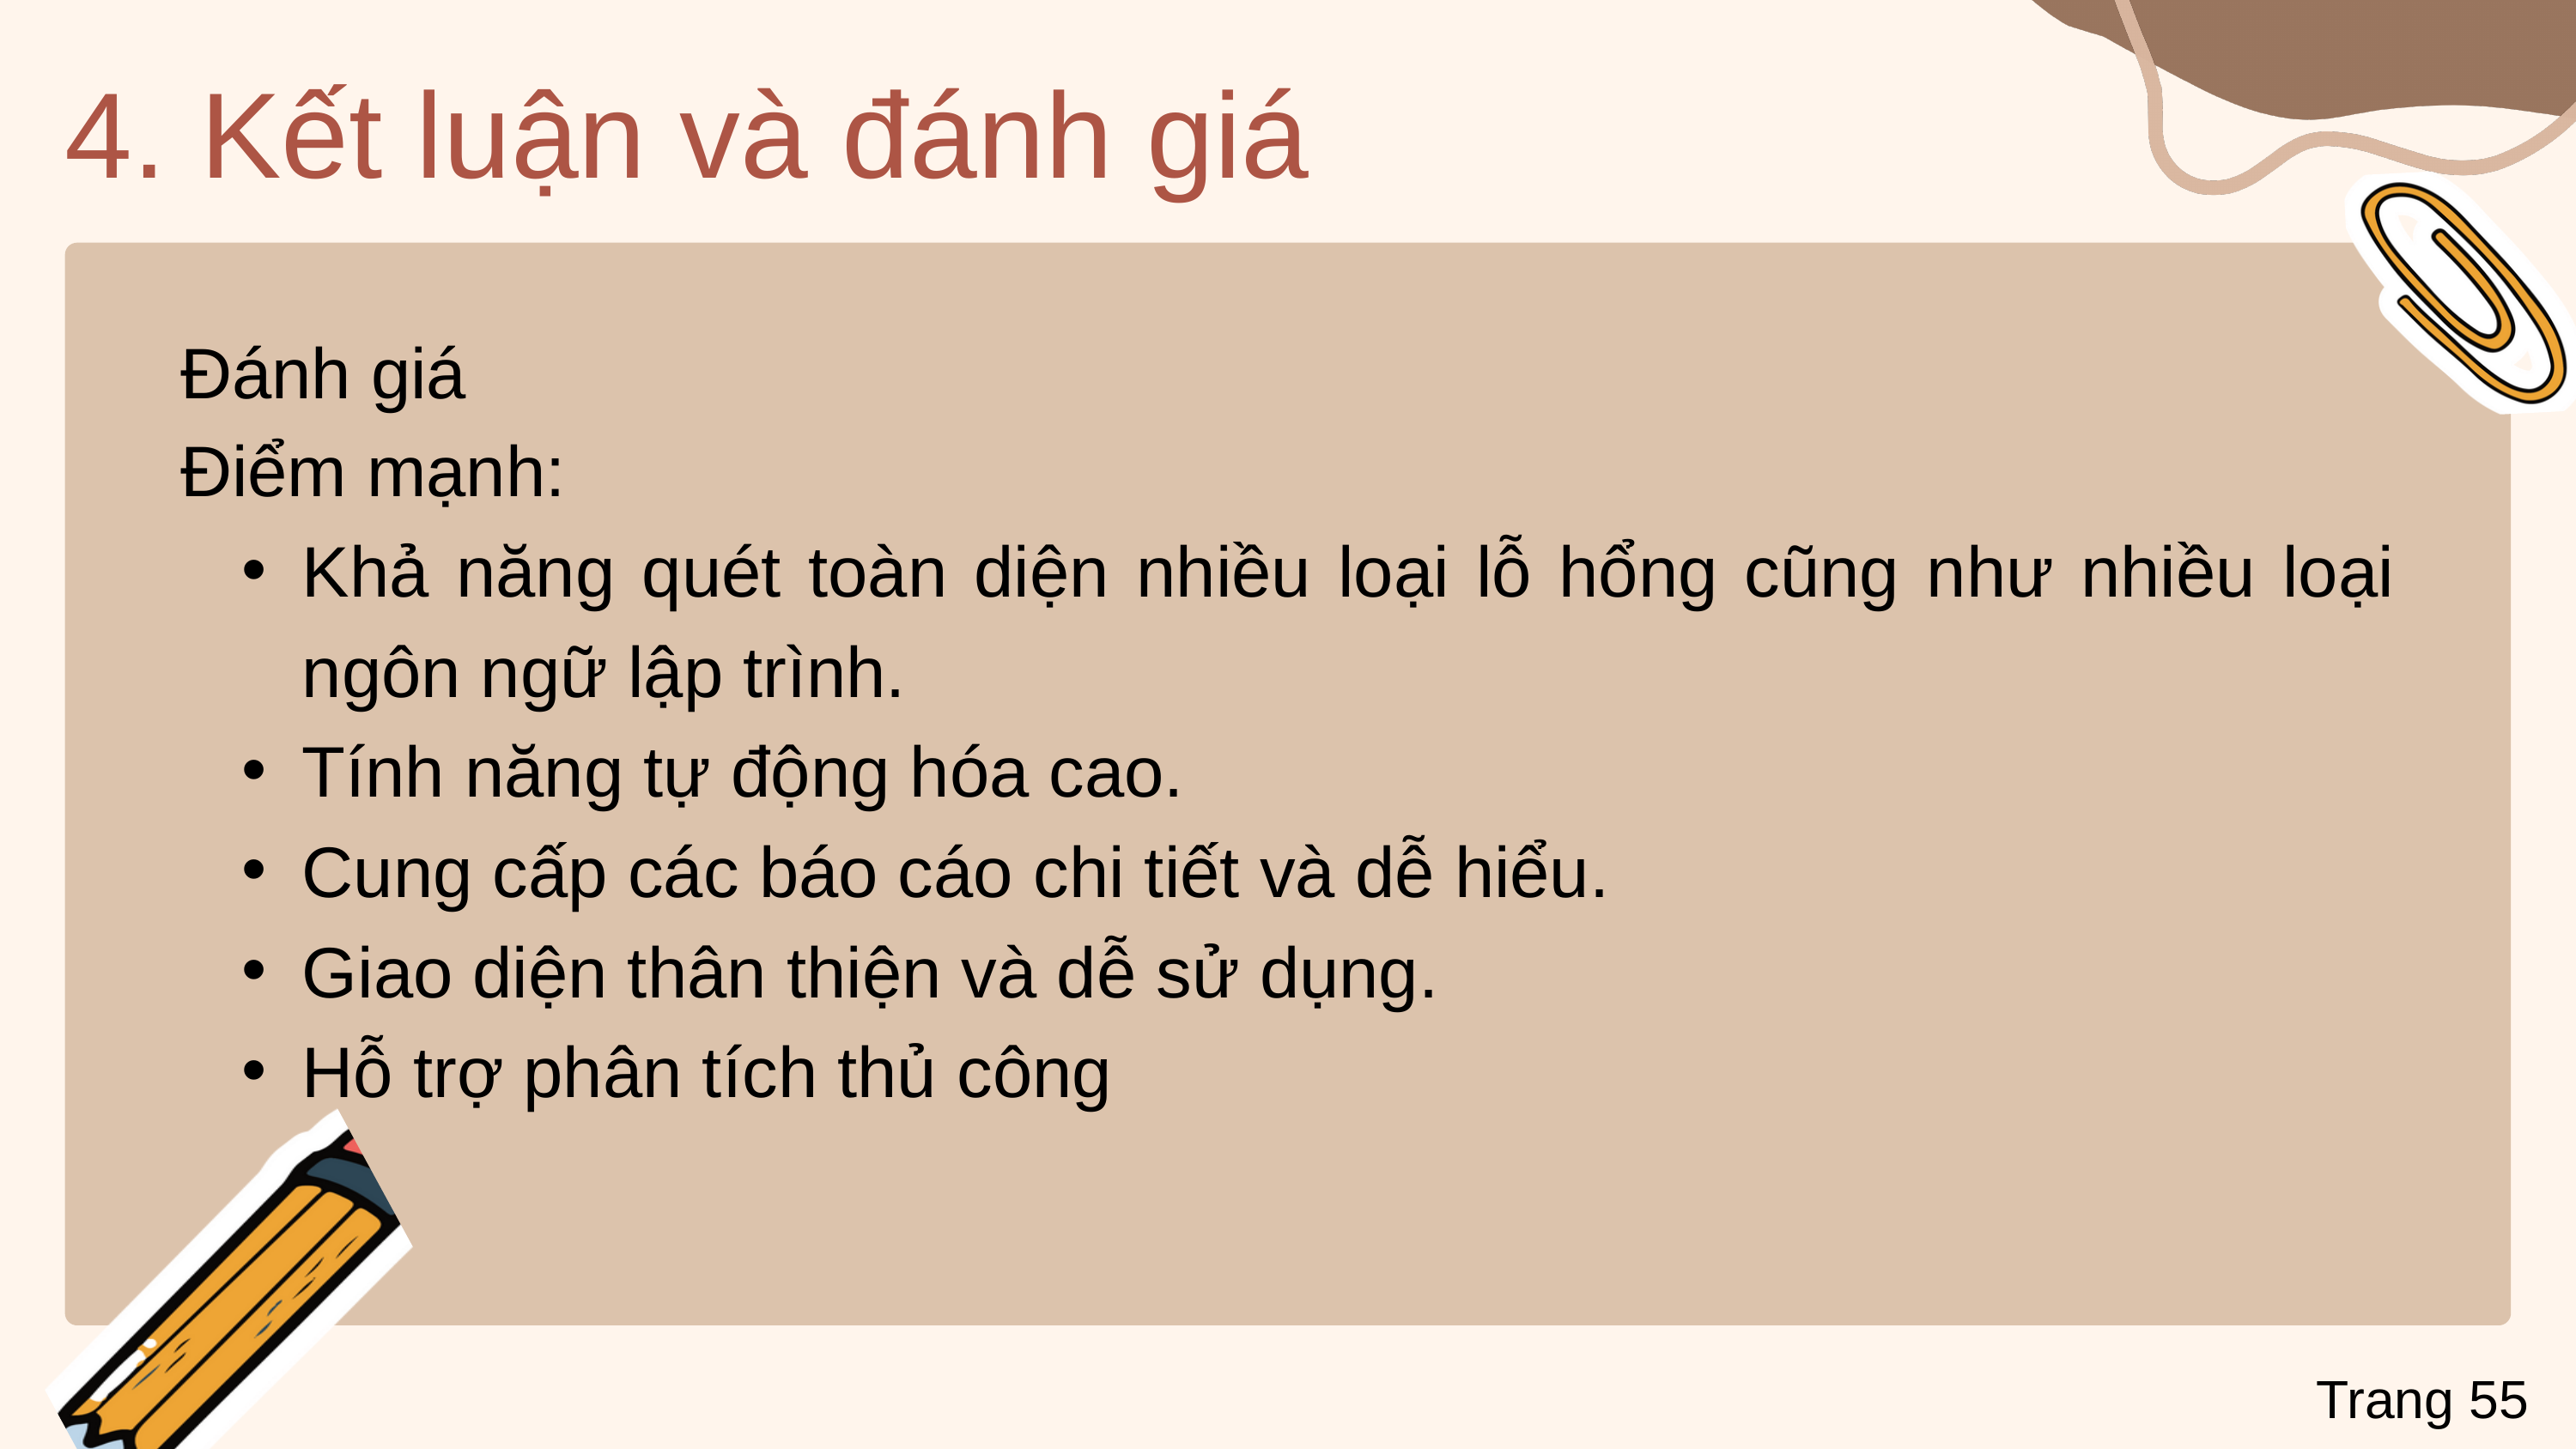

4. Kết luận và đánh giá

Đánh giá
Điểm mạnh:
Khả năng quét toàn diện nhiều loại lỗ hổng cũng như nhiều loại ngôn ngữ lập trình.
Tính năng tự động hóa cao.
Cung cấp các báo cáo chi tiết và dễ hiểu.
Giao diện thân thiện và dễ sử dụng.
Hỗ trợ phân tích thủ công

Trang 55